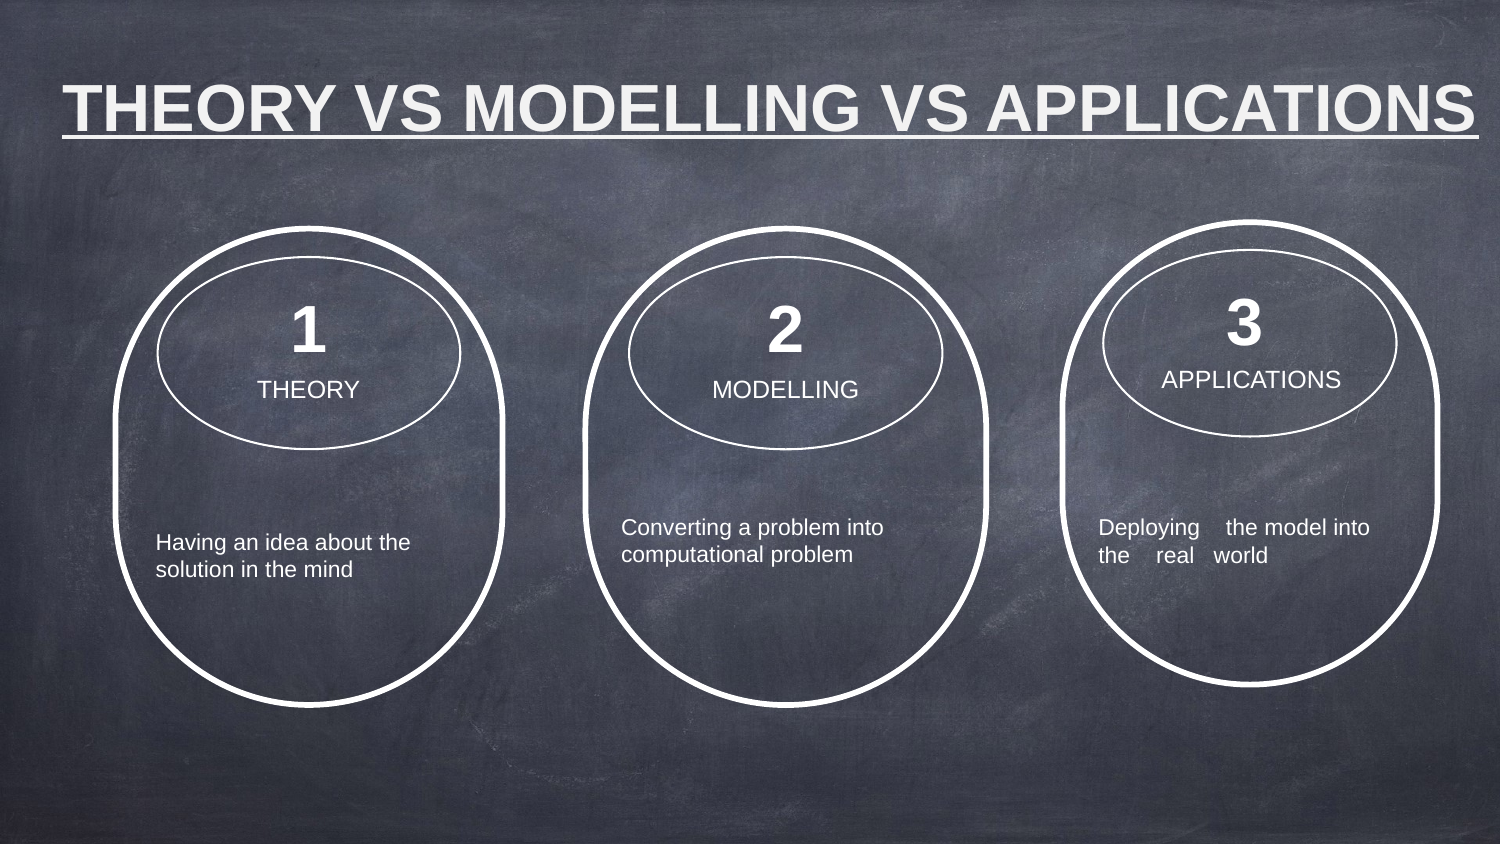

THEORY VS MODELLING VS APPLICATIONS
3

APPLICATIONS

Deploying    the model into the    real   world
1

THEORY
Having an idea about the solution in the mind
2

MODELLING
Converting a problem into  computational problem